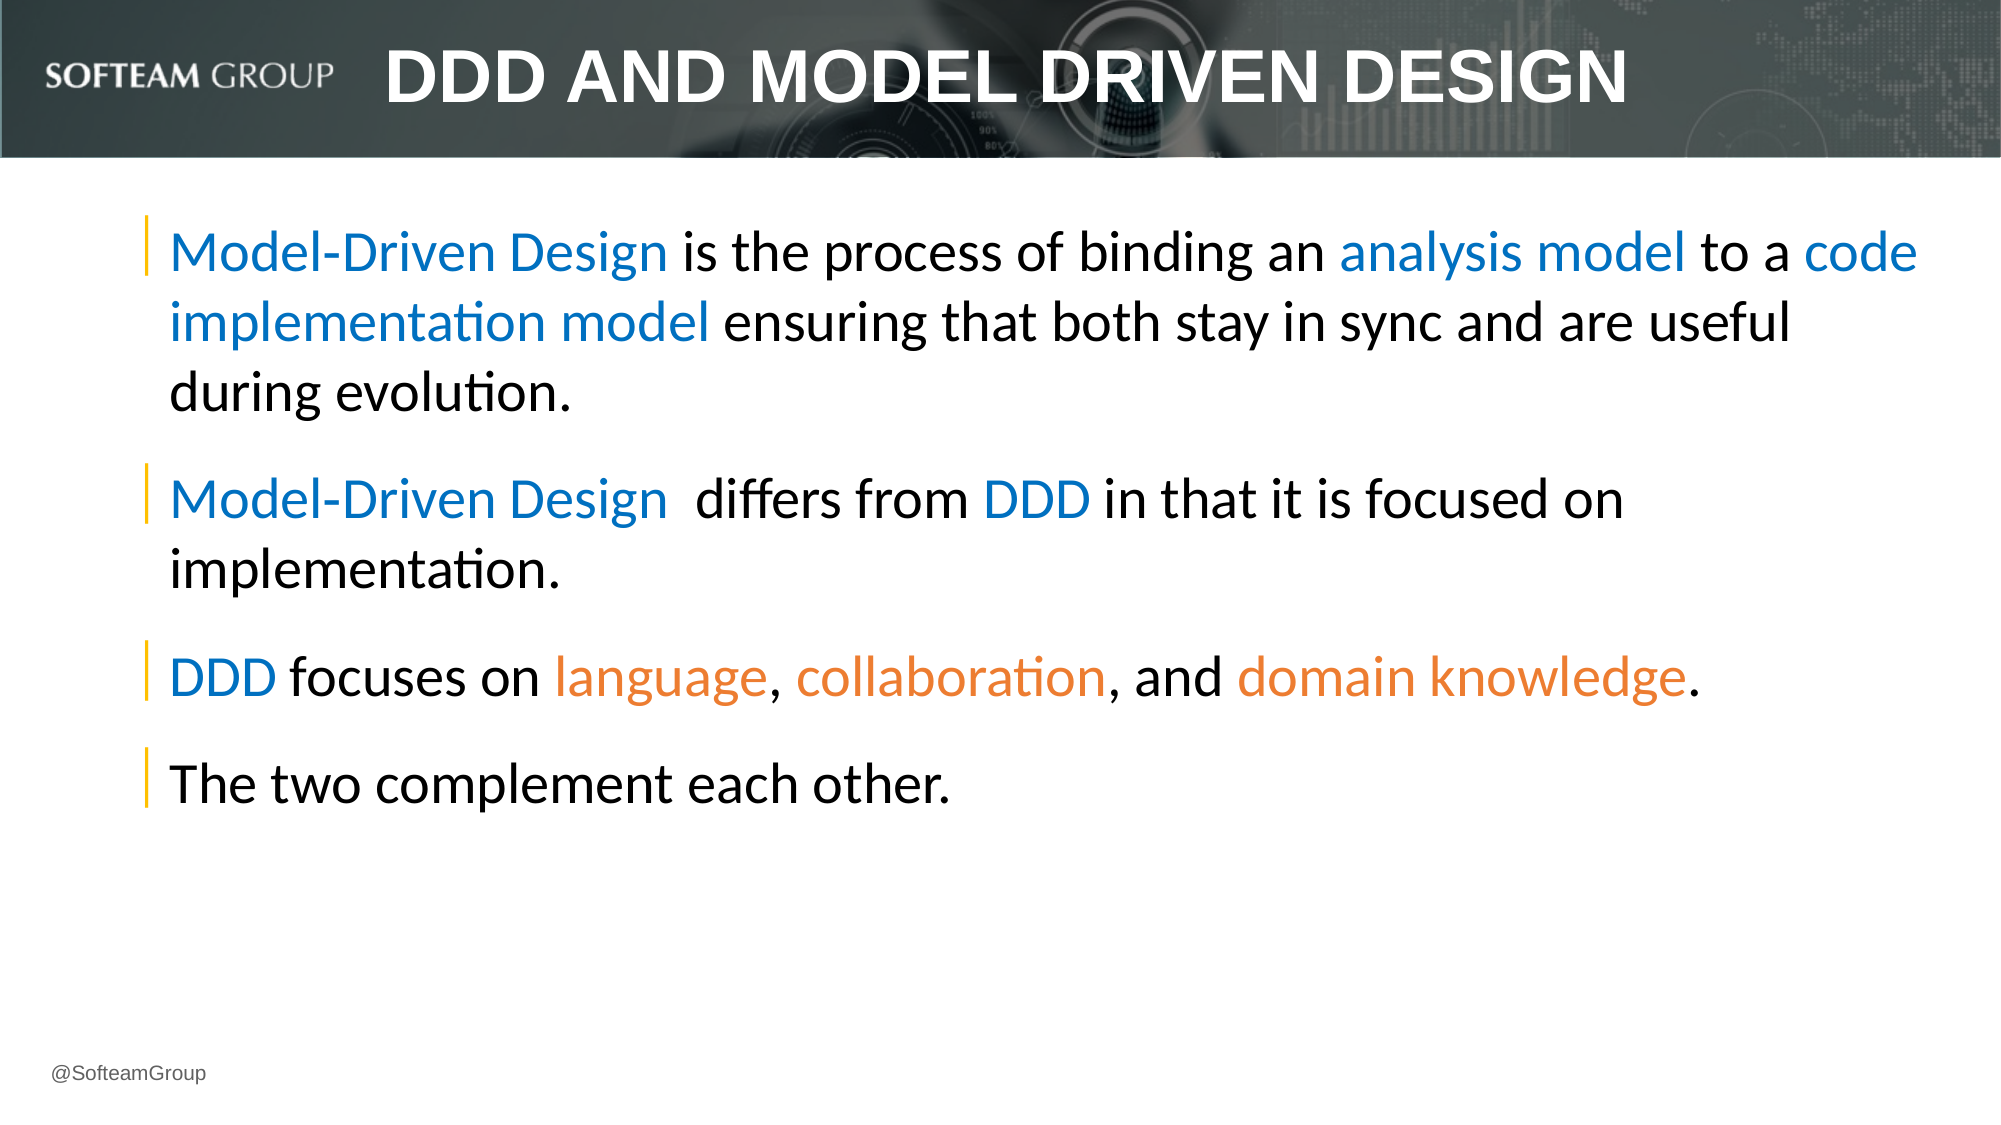

DDD and model driven design
Model‐Driven Design is the process of binding an analysis model to a code implementation model ensuring that both stay in sync and are useful during evolution.
Model‐Driven Design  differs from DDD in that it is focused on implementation.
DDD focuses on language, collaboration, and domain knowledge.
The two complement each other.